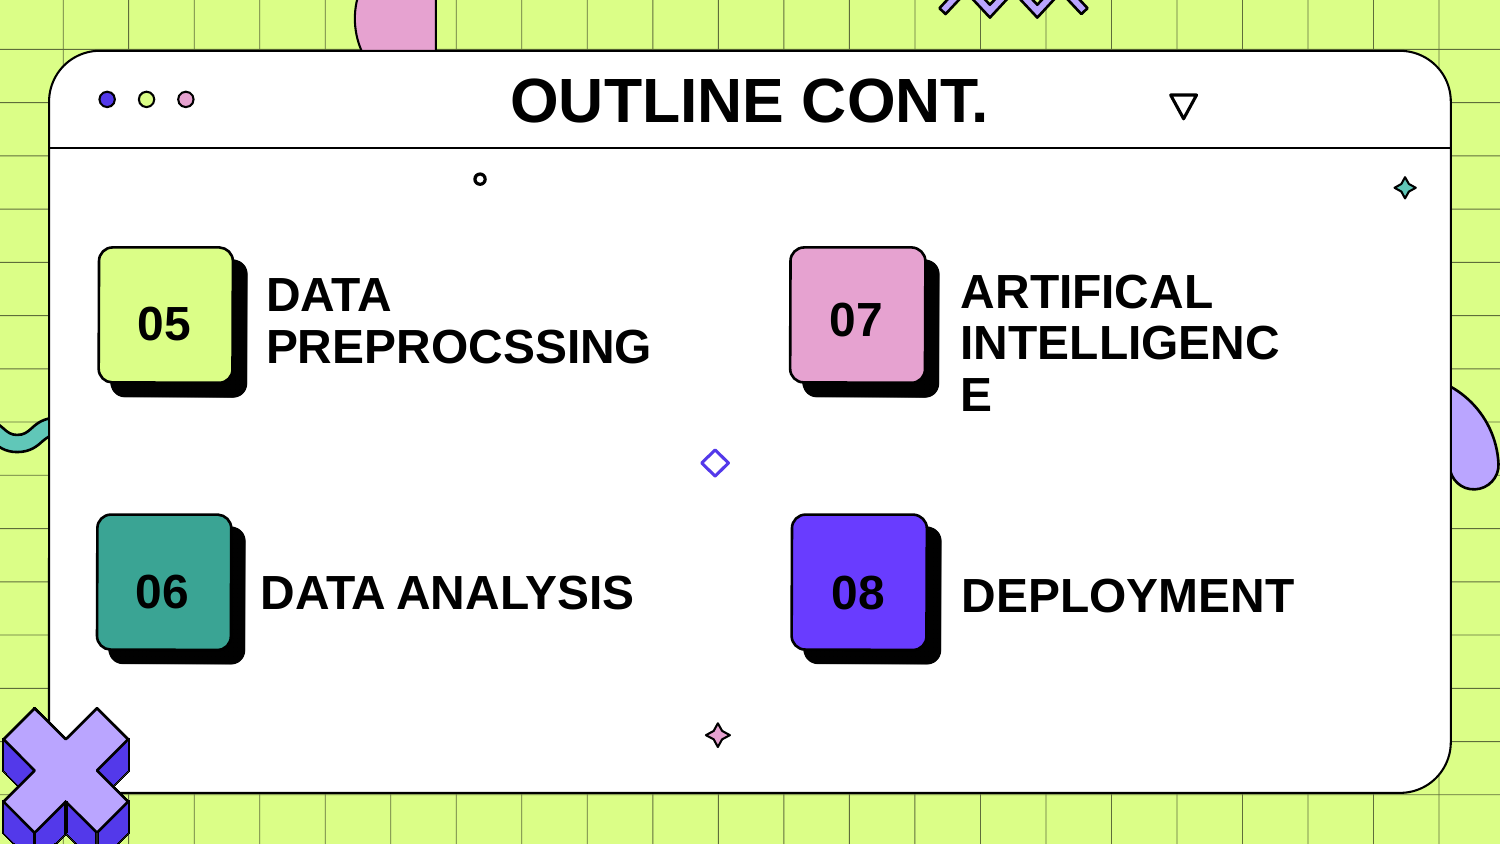

# OUTLINE CONT.

ARTIFICAL INTELLIGENCE
DATA PREPROCSSING
07
05

06
08
DATA ANALYSIS
DEPLOYMENT